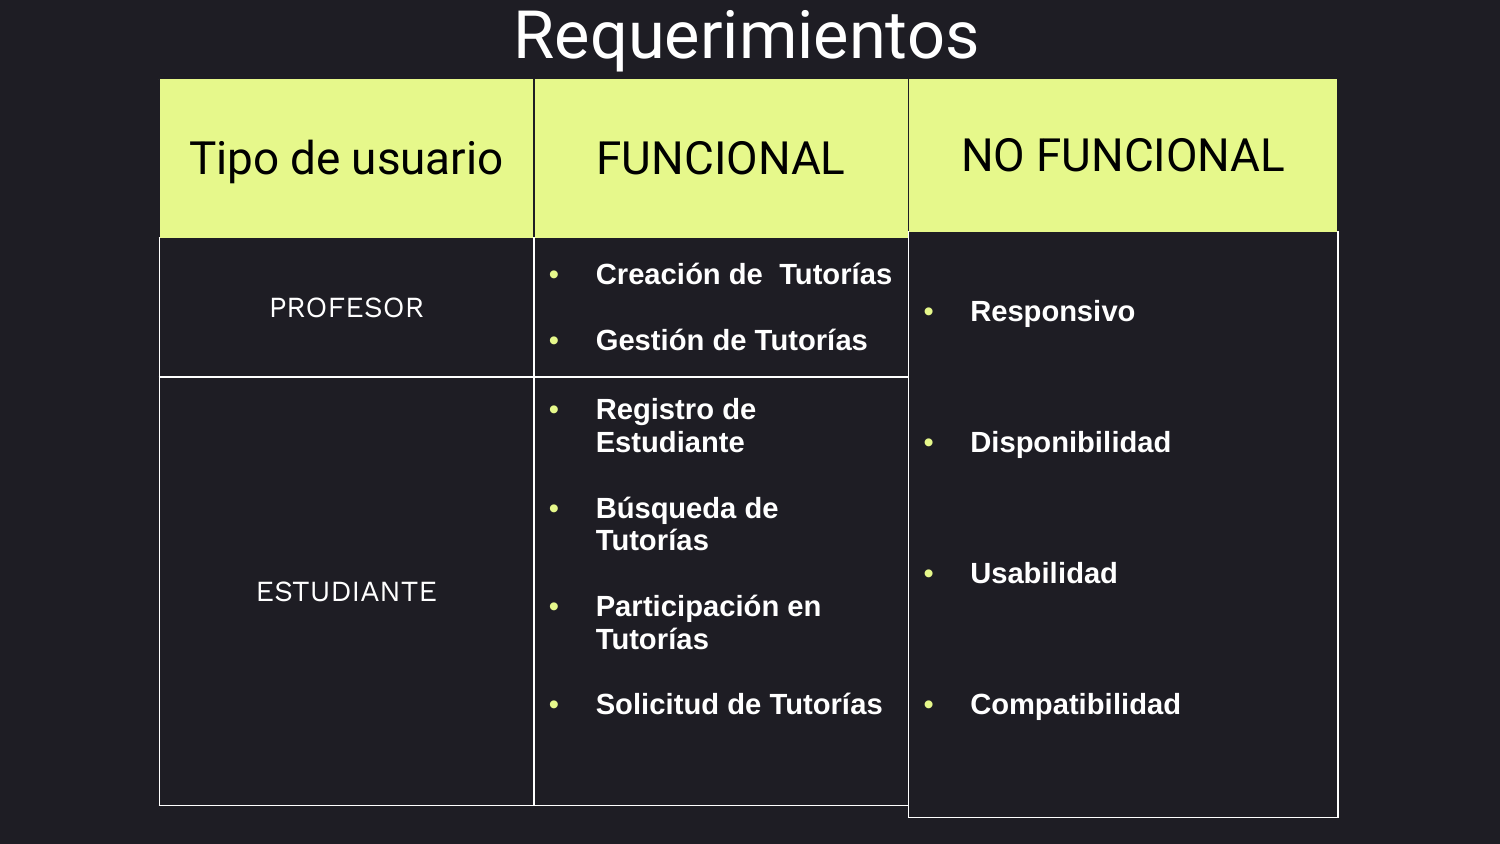

# Requerimientos
| Tipo de usuario | FUNCIONAL |
| --- | --- |
| PROFESOR | Creación de Tutorías Gestión de Tutorías |
| ESTUDIANTE | Registro de Estudiante Búsqueda de Tutorías Participación en Tutorías Solicitud de Tutorías |
| NO FUNCIONAL |
| --- |
| Responsivo Disponibilidad Usabilidad Compatibilidad |